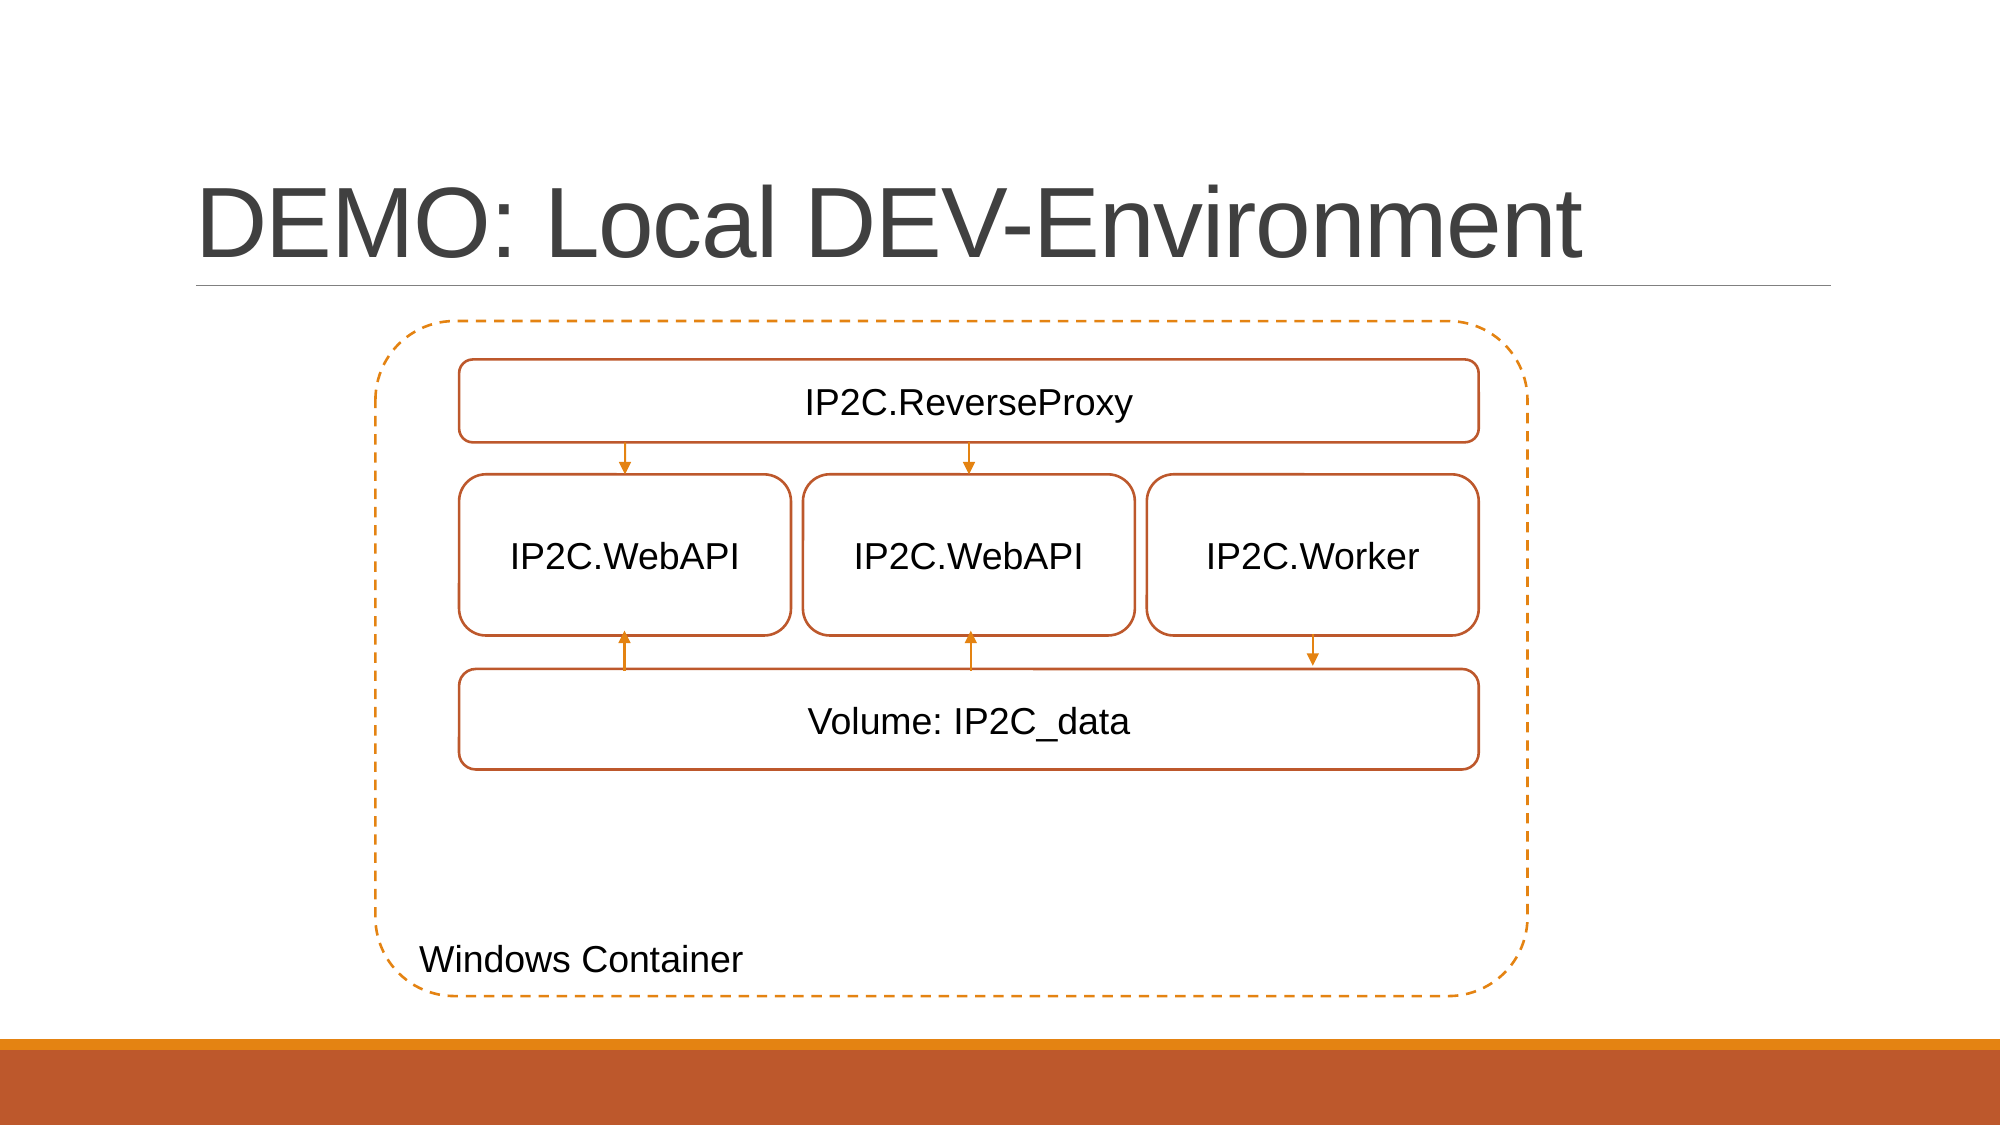

# DEMO: Local DEV-Environment

IP2C.ReverseProxy
IP2C.WebAPI
IP2C.WebAPI
IP2C.Worker
Volume: IP2C_data
Windows Container